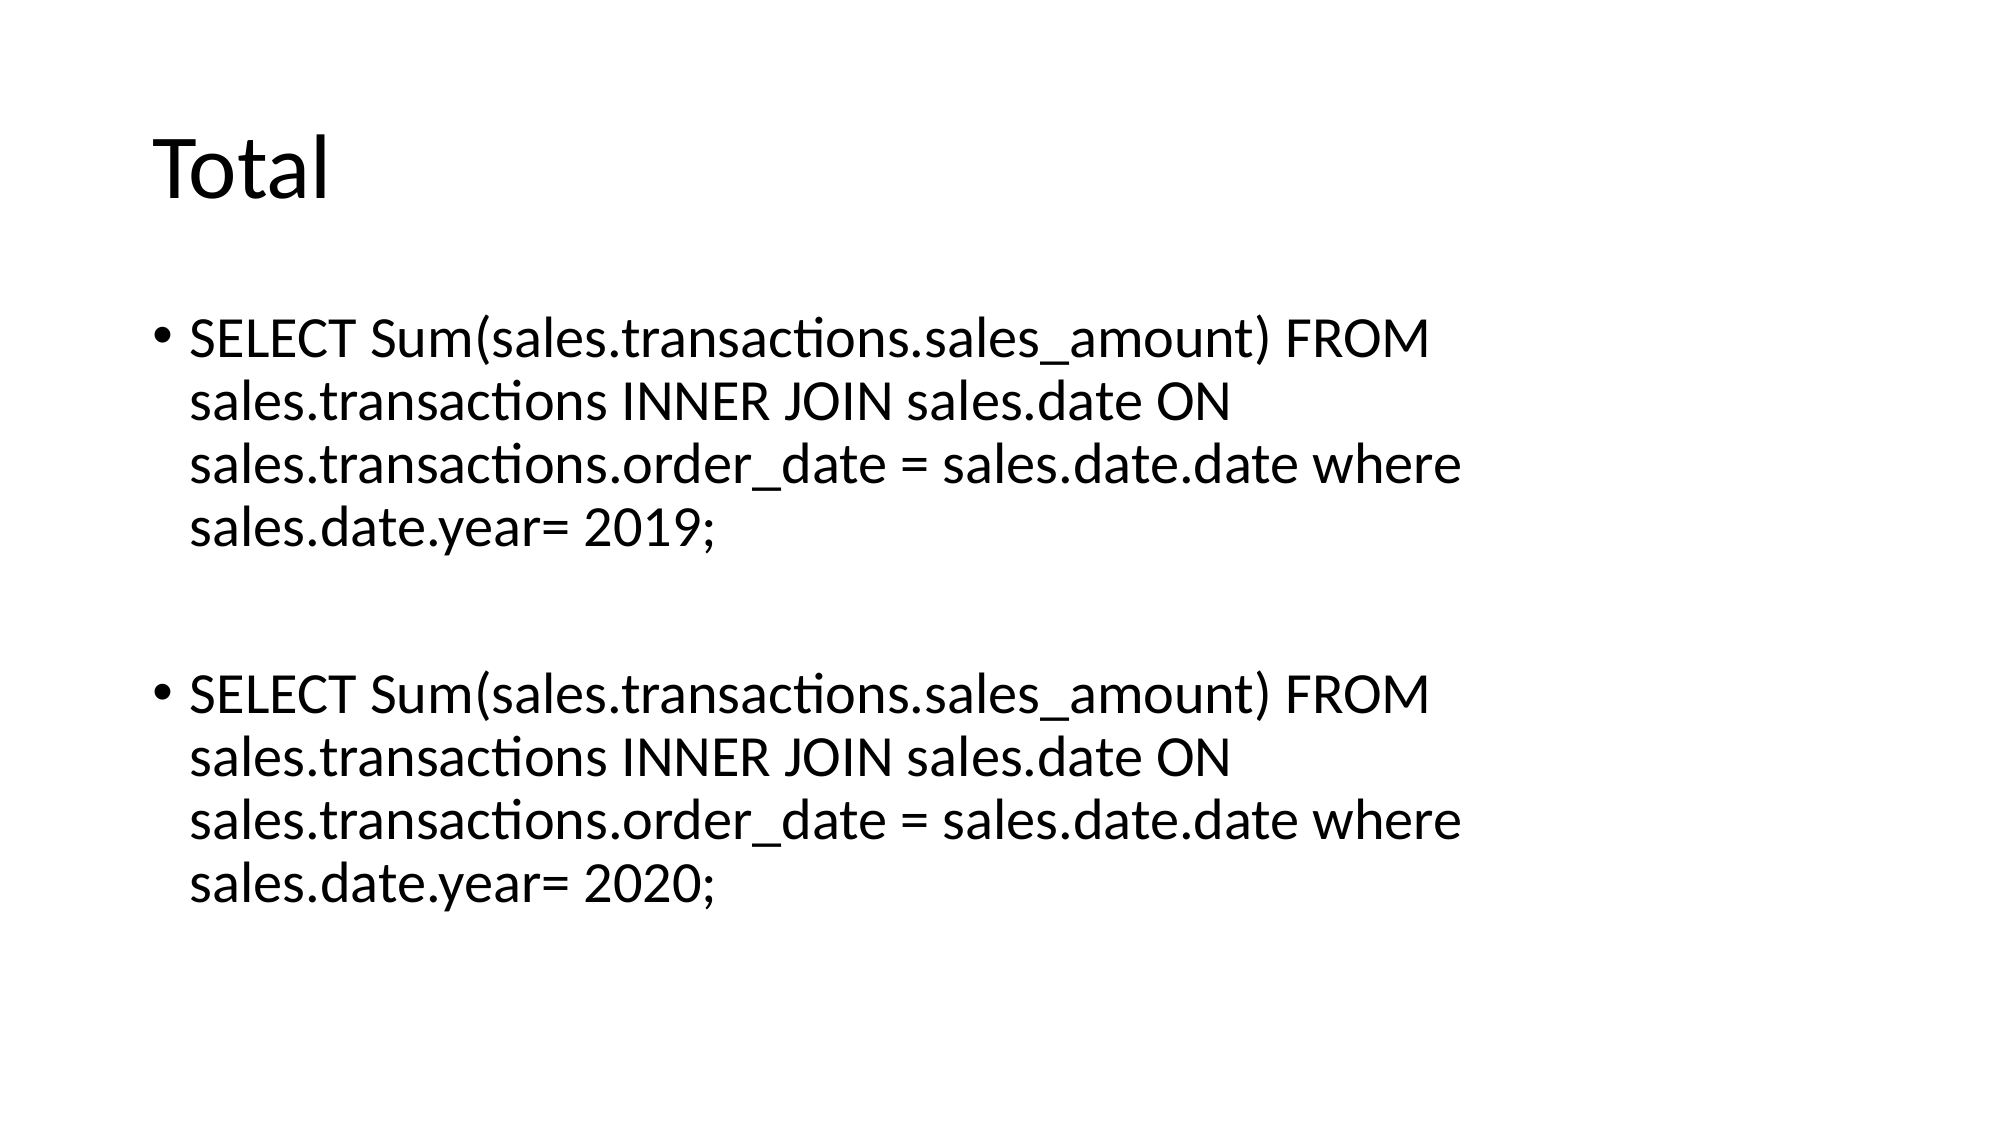

# Total
SELECT Sum(sales.transactions.sales_amount) FROM sales.transactions INNER JOIN sales.date ON   sales.transactions.order_date = sales.date.date where sales.date.year= 2019;

SELECT Sum(sales.transactions.sales_amount) FROM sales.transactions INNER JOIN sales.date ON   sales.transactions.order_date = sales.date.date where sales.date.year= 2020;